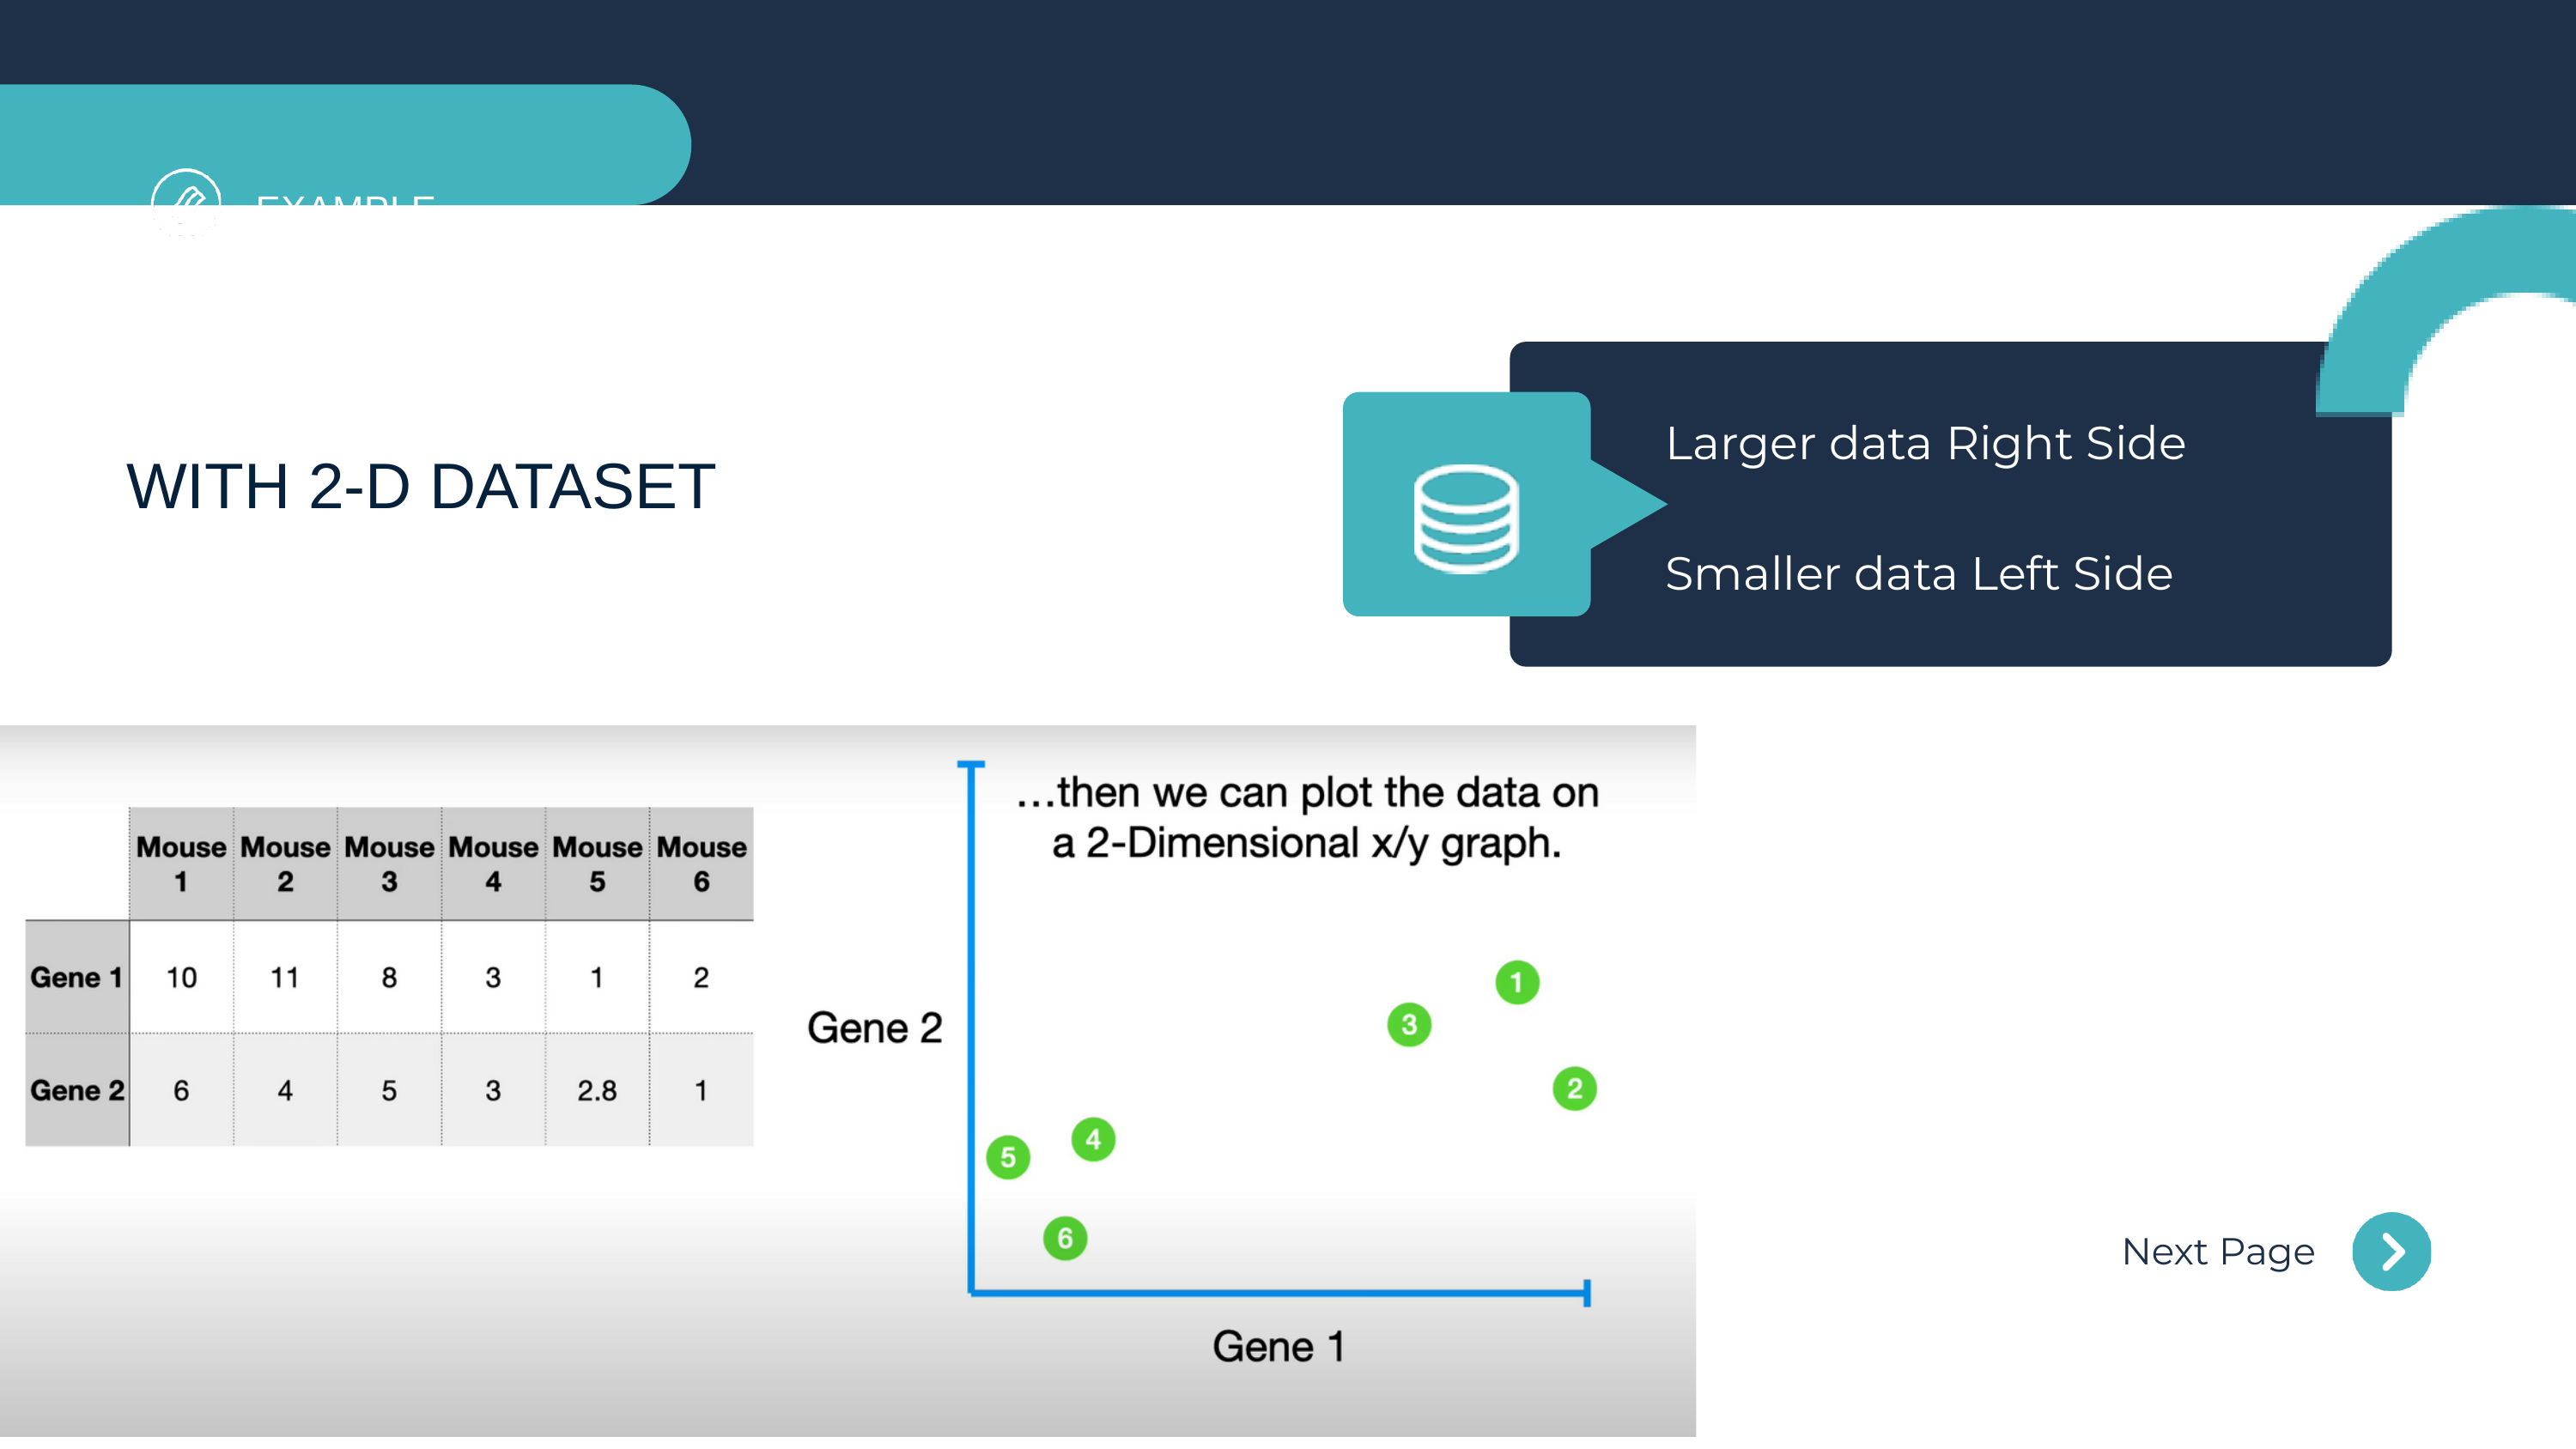

EXAMPLE

Larger data Right Side

Smaller data Left Side
WITH 2-D DATASET

Presentations are tools that can be used as lectures, speeches, reports, and more It is mostly

Next Page